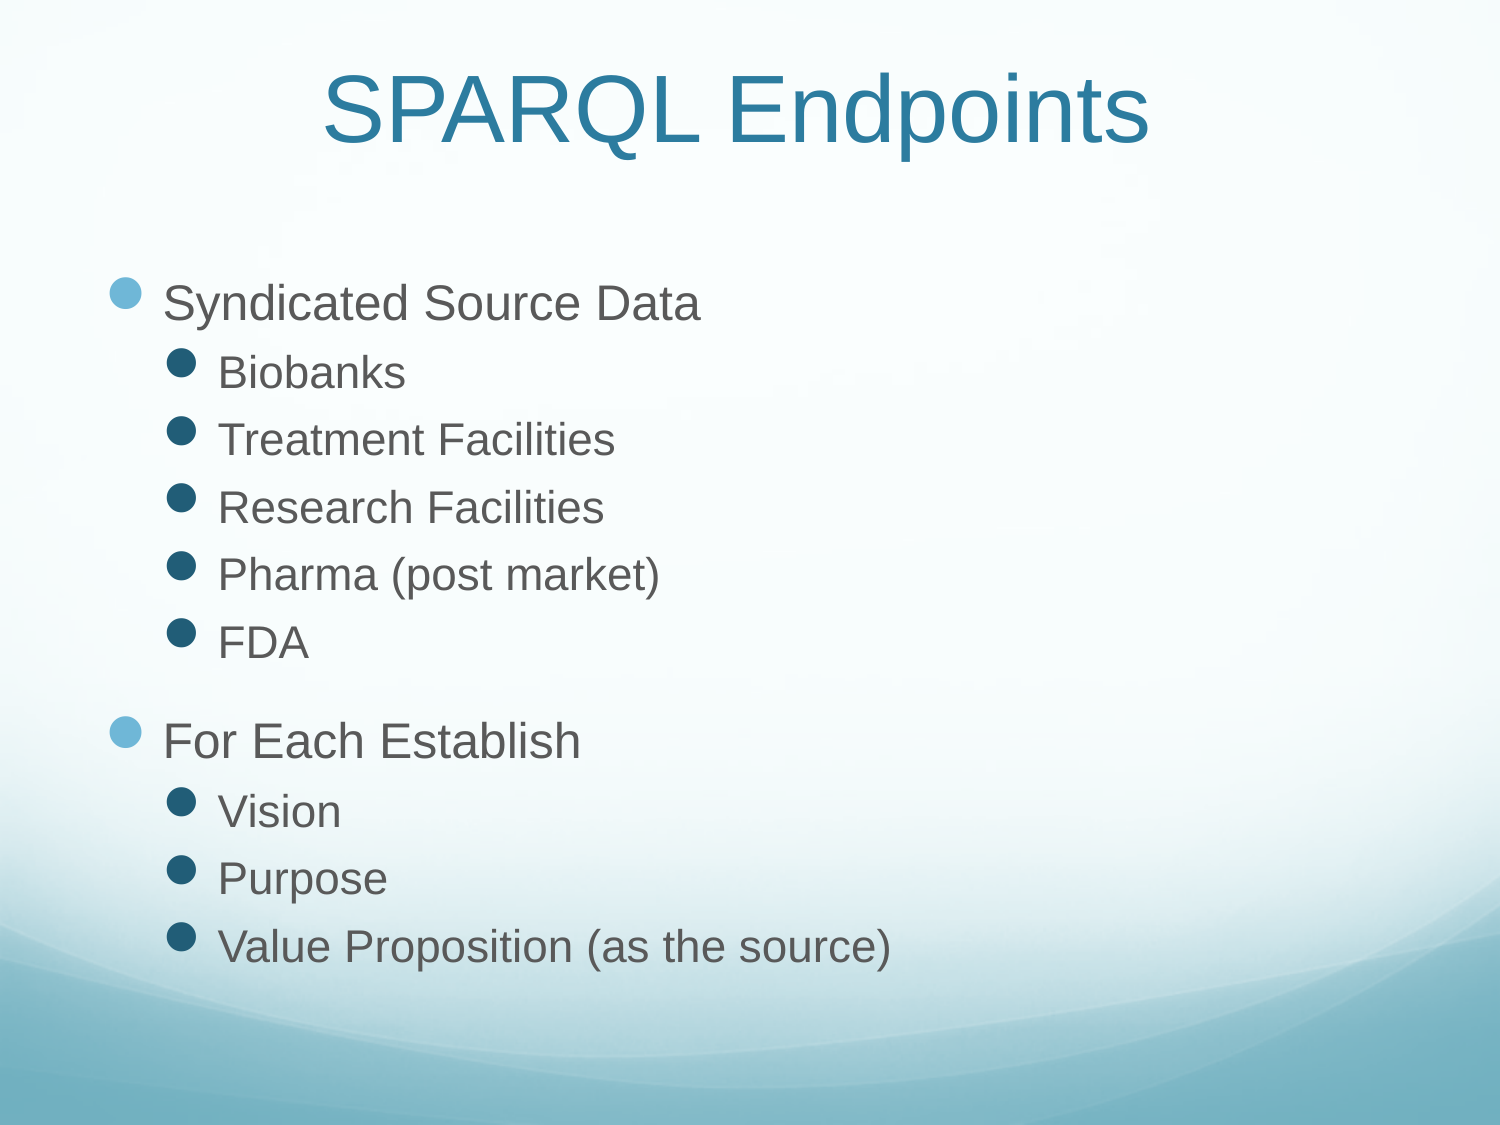

# SPARQL Endpoints
Syndicated Source Data
Biobanks
Treatment Facilities
Research Facilities
Pharma (post market)
FDA
For Each Establish
Vision
Purpose
Value Proposition (as the source)